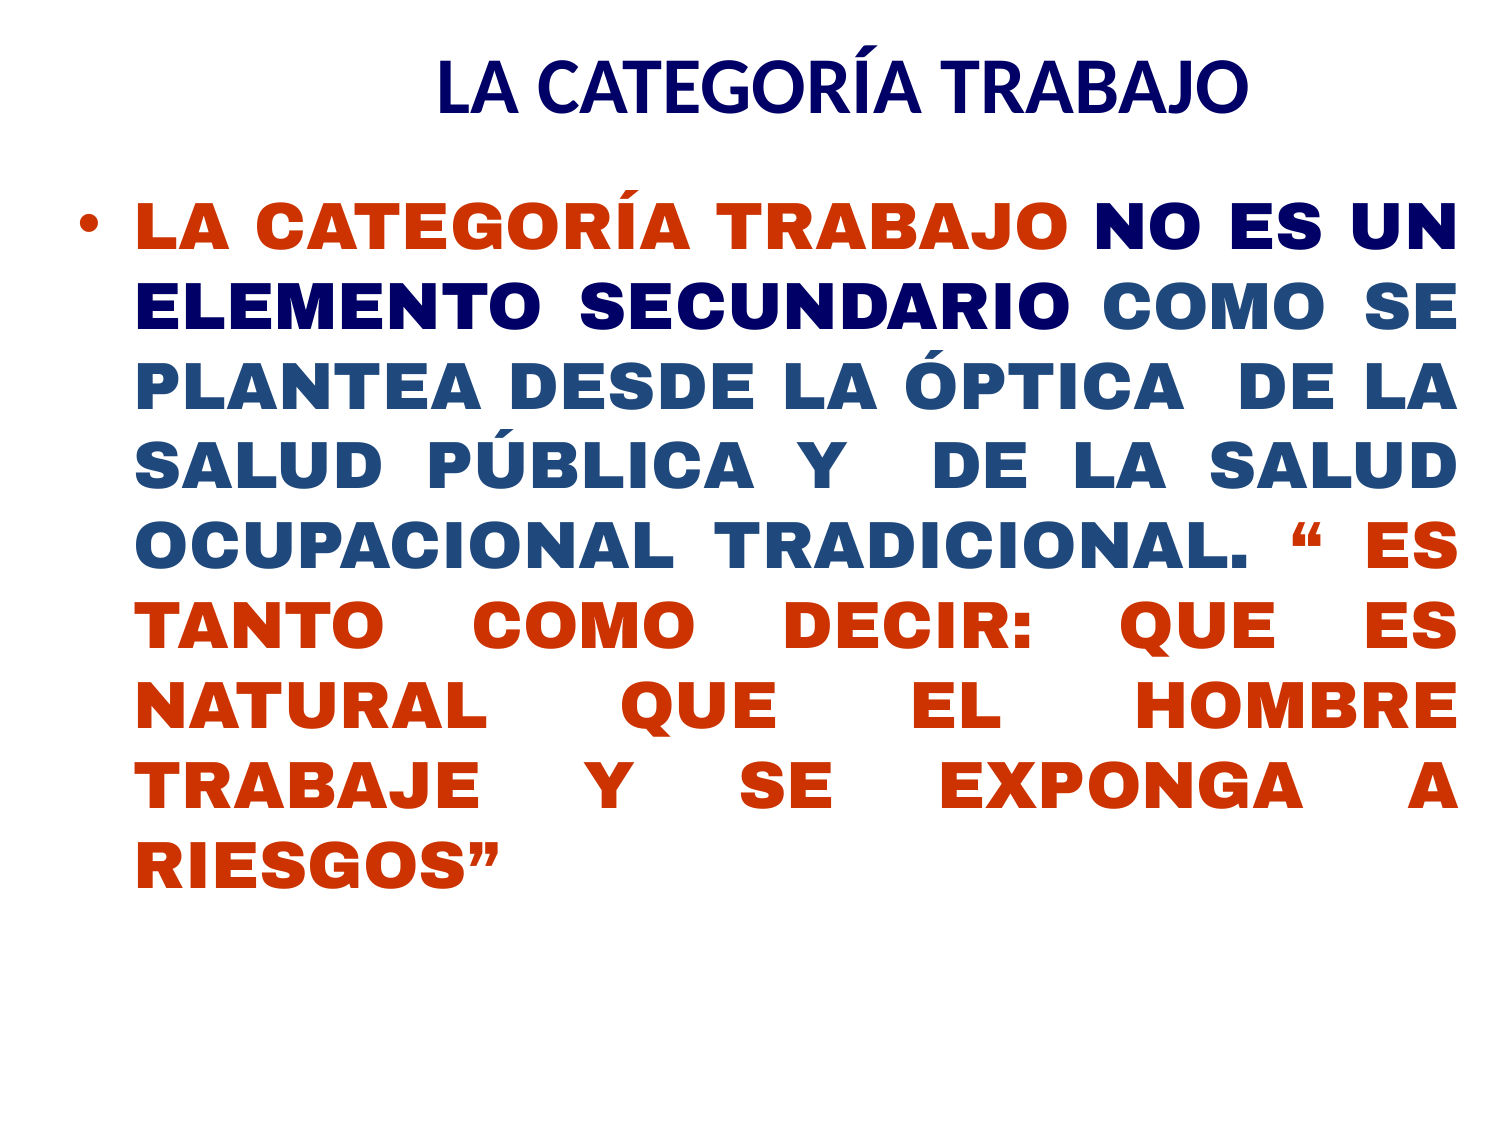

# LA CATEGORÍA TRABAJO
LA CATEGORÍA TRABAJO NO ES UN ELEMENTO SECUNDARIO COMO SE PLANTEA DESDE LA ÓPTICA  DE LA SALUD PÚBLICA Y  DE LA SALUD OCUPACIONAL TRADICIONAL. “ ES TANTO COMO DECIR: QUE ES NATURAL QUE EL HOMBRE TRABAJE Y SE EXPONGA A RIESGOS”